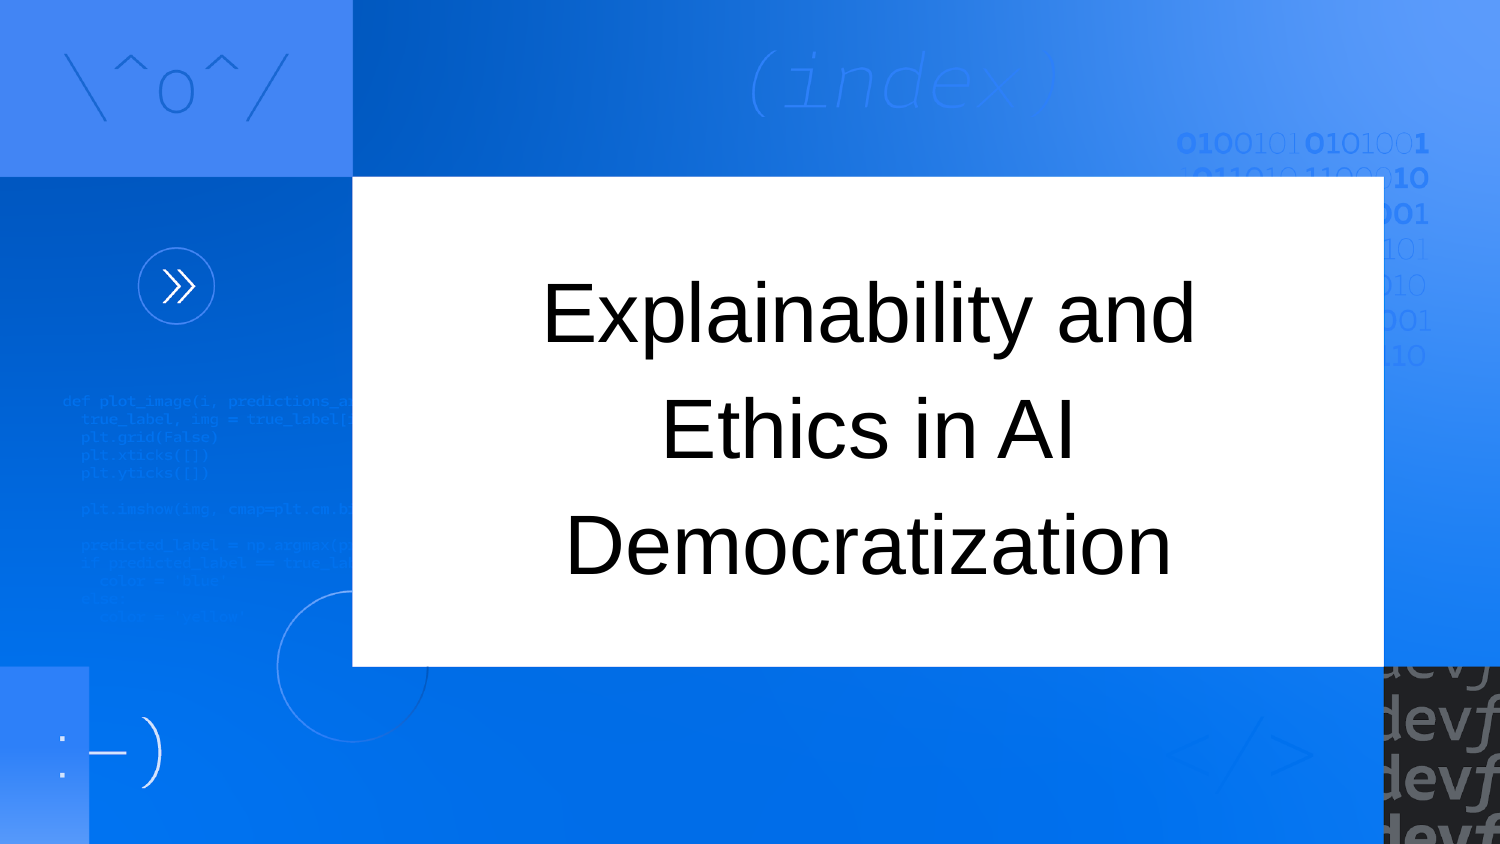

# Explainability and Ethics in AI Democratization